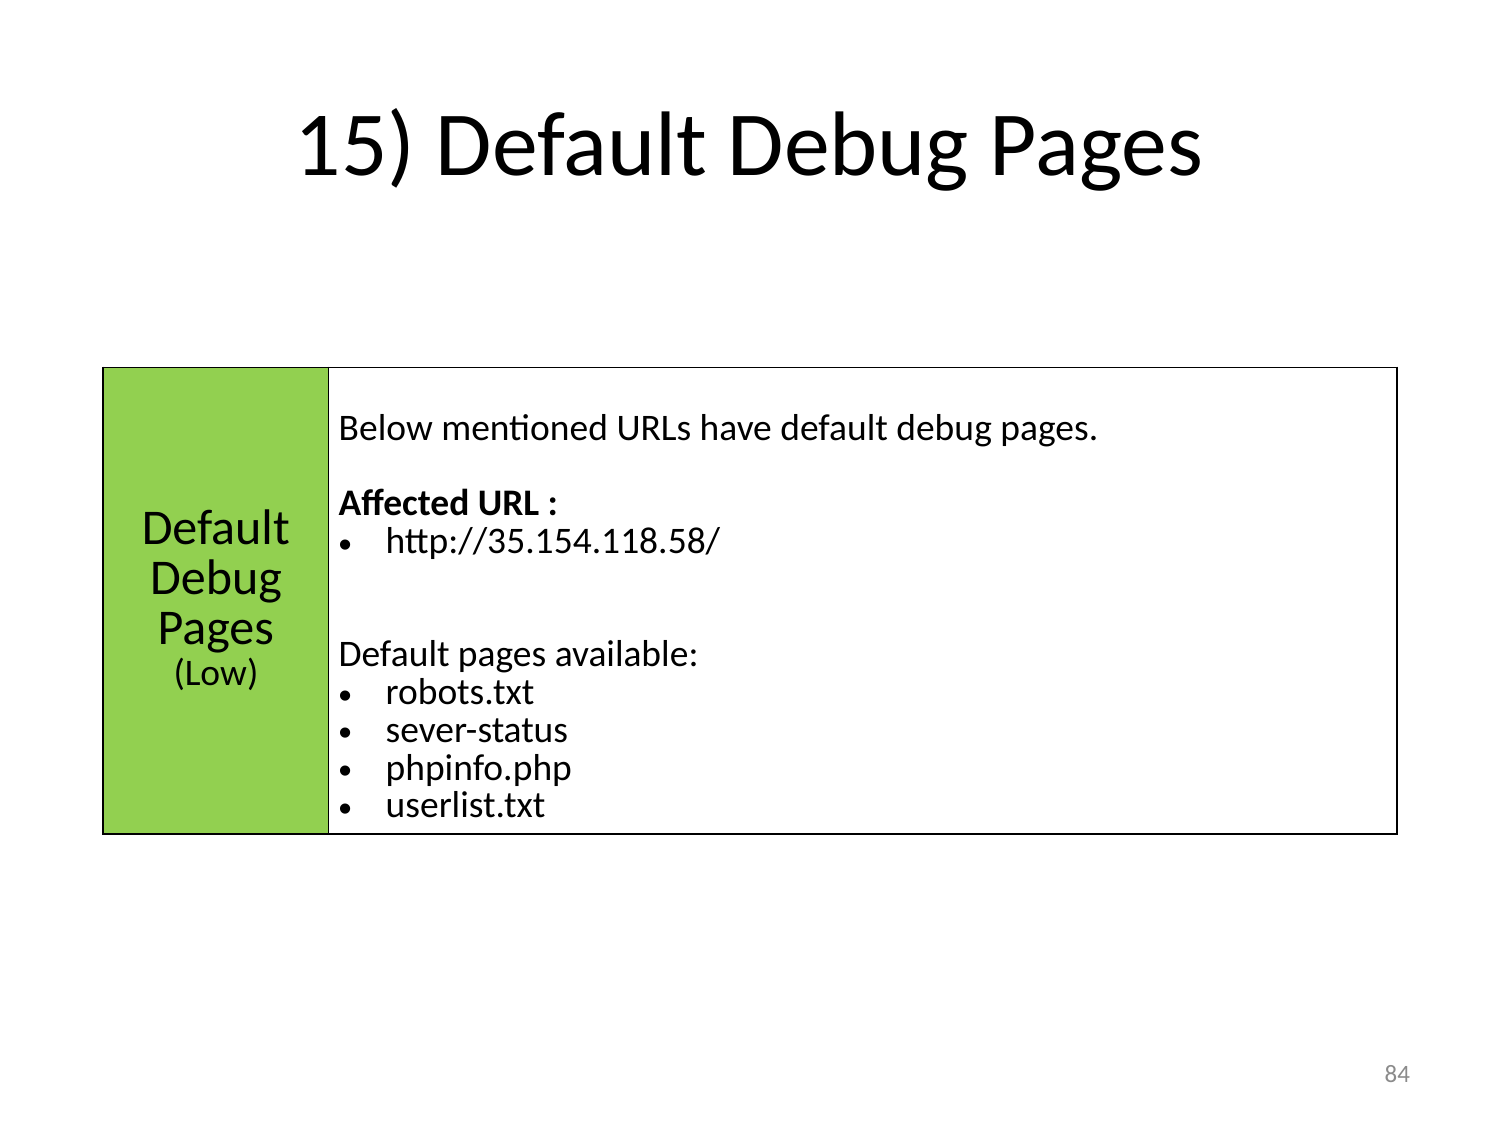

# 15) Default Debug Pages
|  |  |
| --- | --- |
| Default Debug Pages (Low) | Below mentioned URLs have default debug pages. Affected URL : http://35.154.118.58/ Default pages available: robots.txt sever-status phpinfo.php userlist.txt |
84